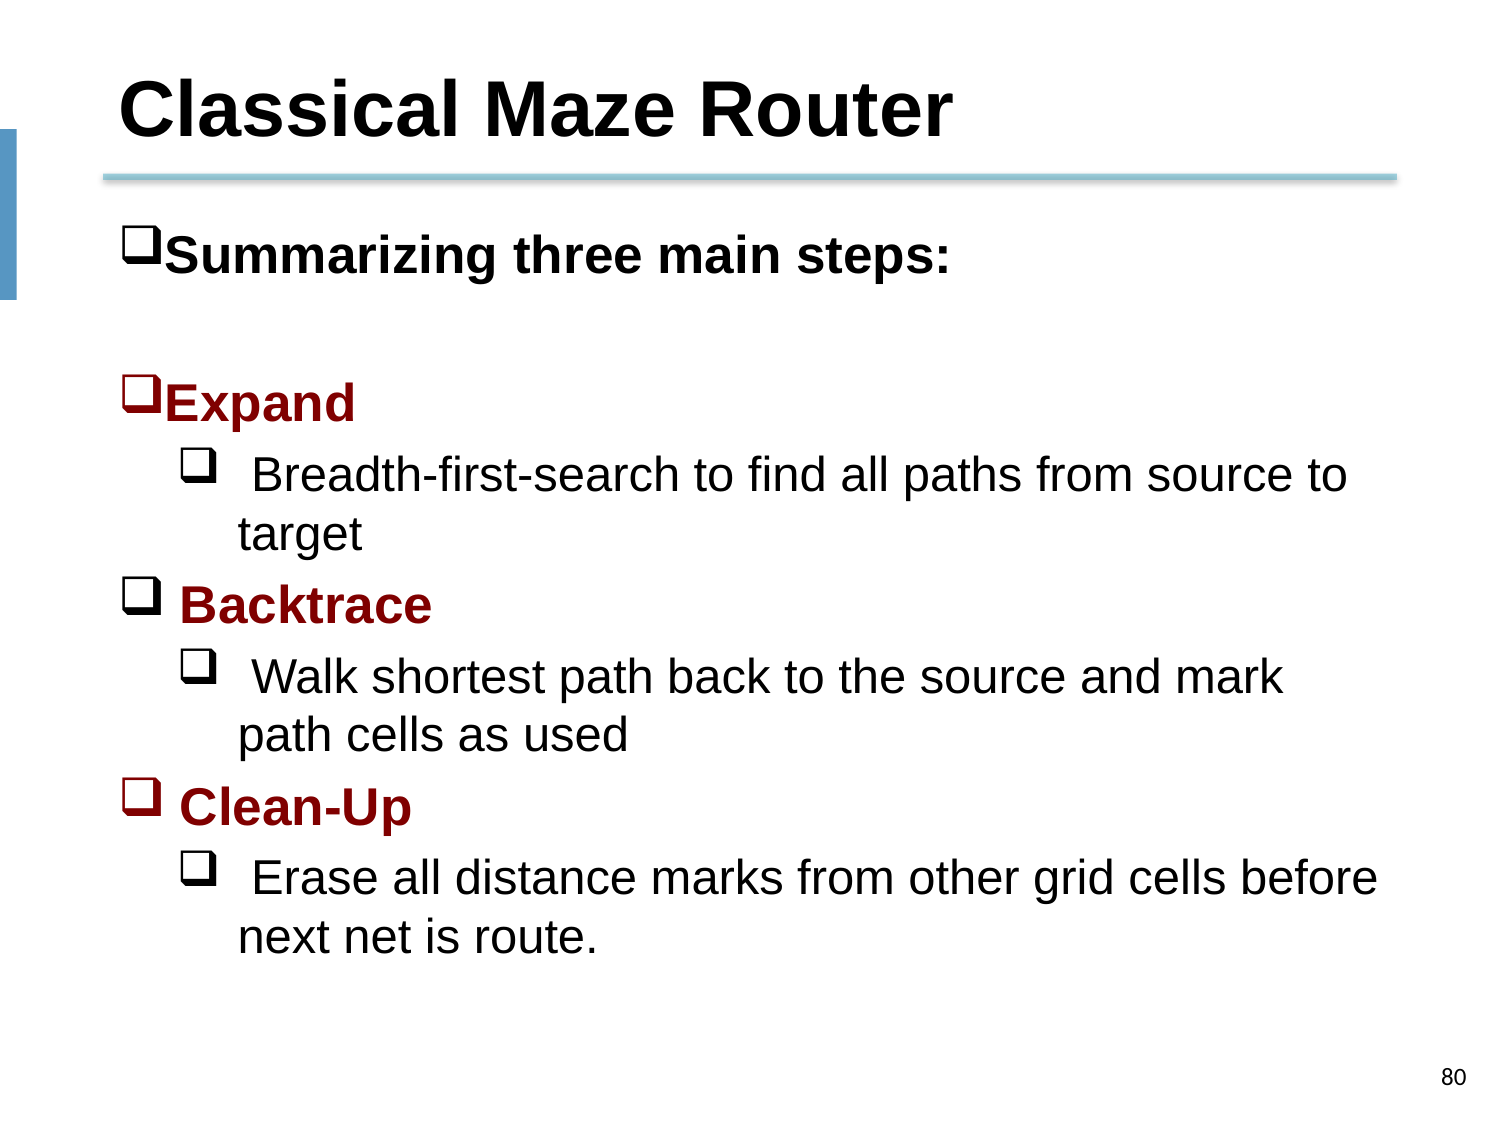

# Classical Maze Router
Summarizing three main steps:

Expand
 Breadth-first-search to find all paths from source to target
 Backtrace
 Walk shortest path back to the source and mark path cells as used
 Clean-Up
 Erase all distance marks from other grid cells before next net is route.

80